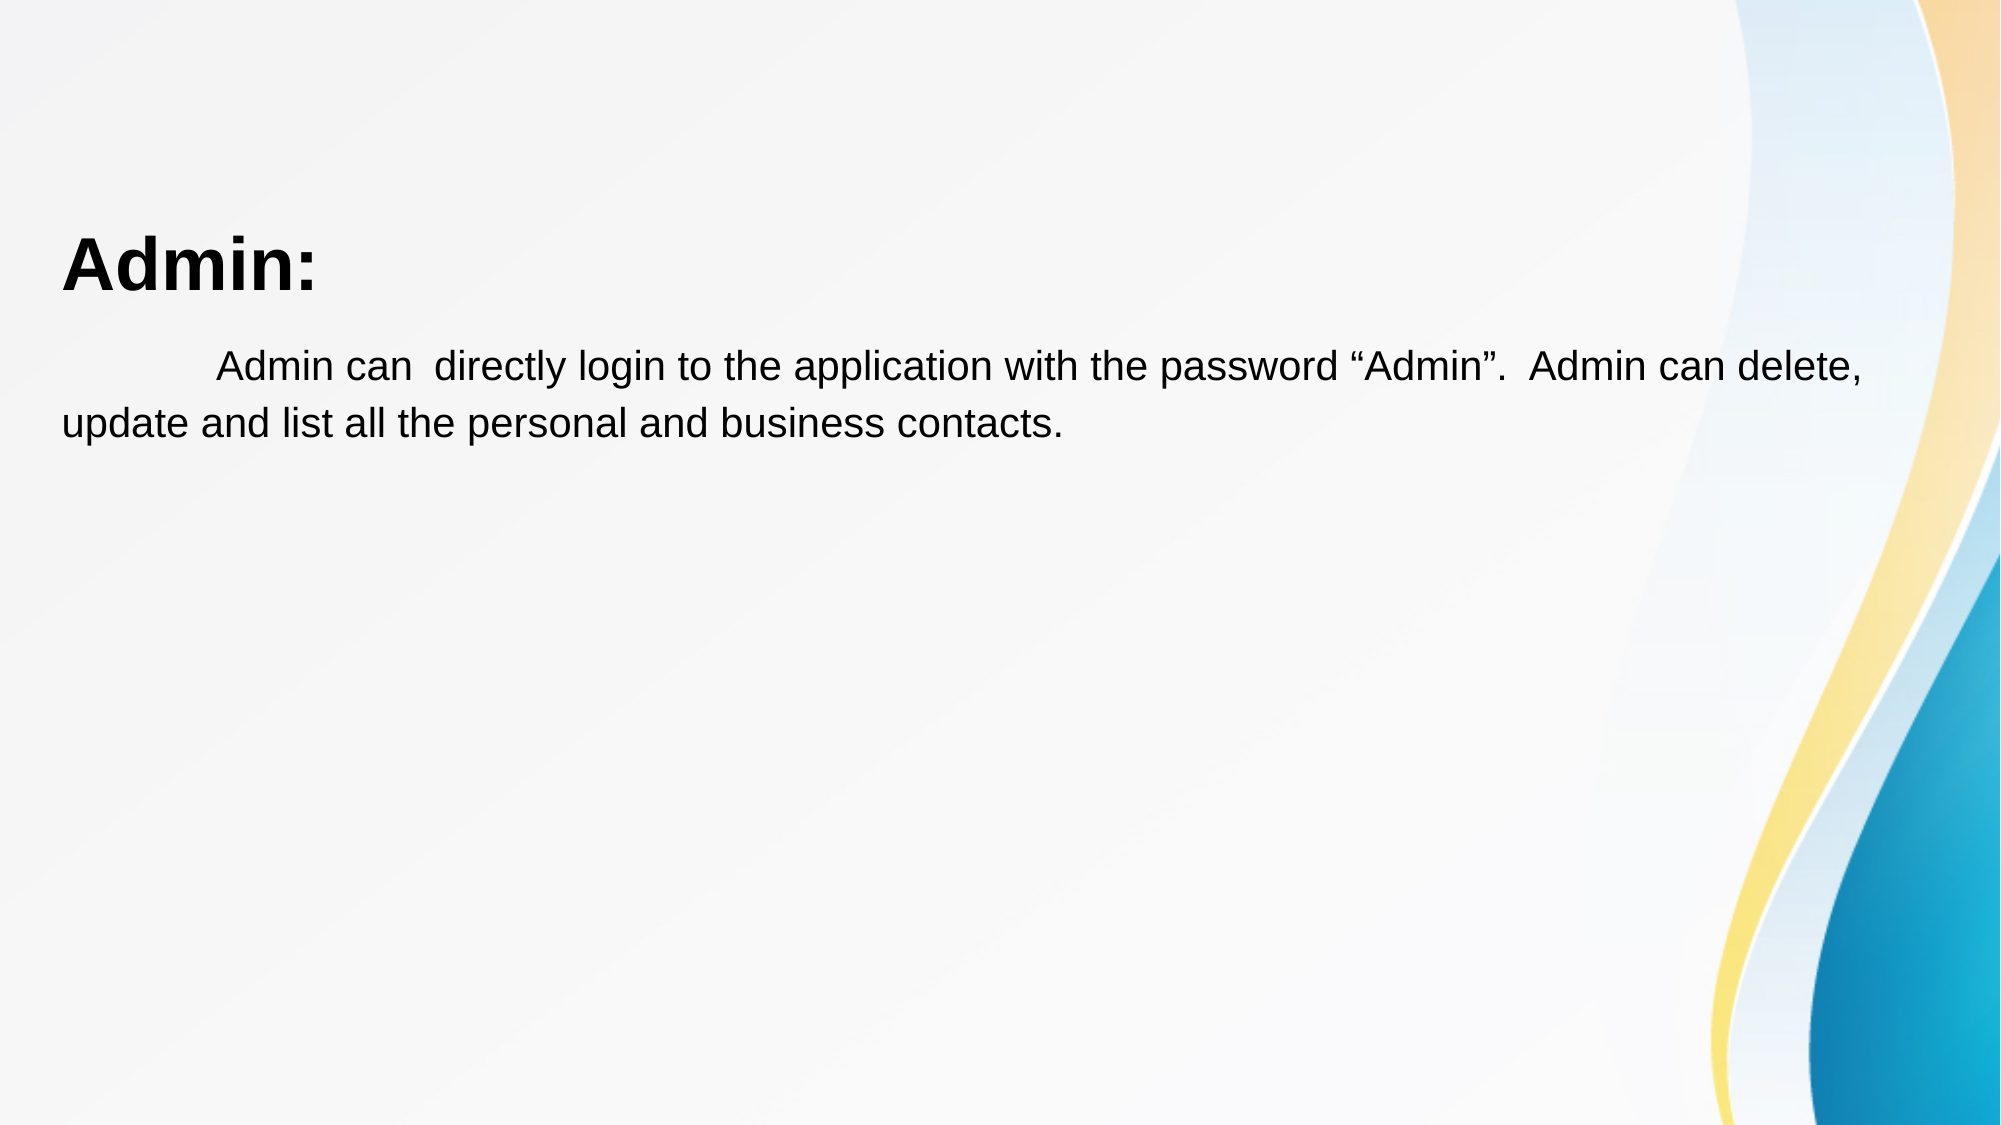

# Admin: Admin can directly login to the application with the password “Admin”.  Admin can delete, update and list all the personal and business contacts.